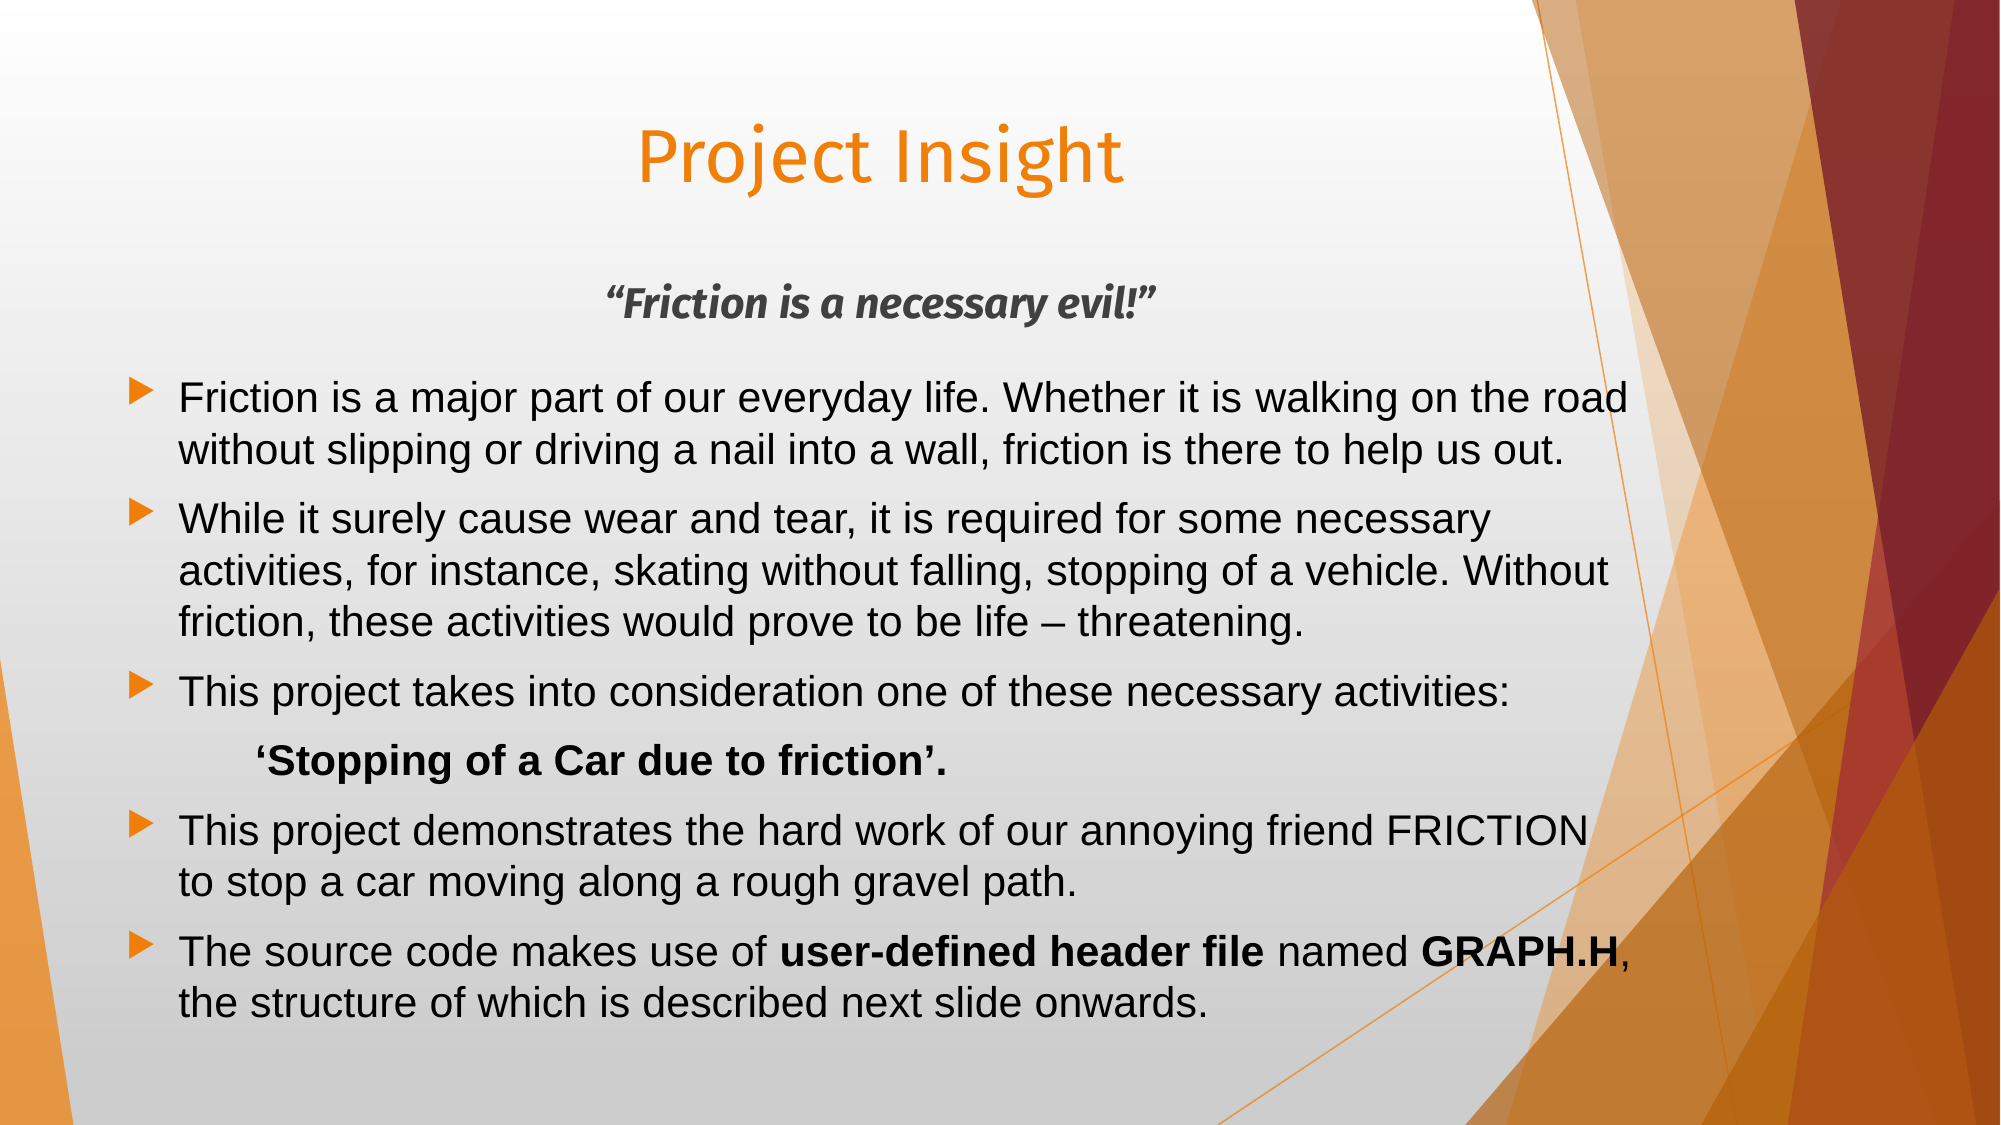

# Project Insight
“Friction is a necessary evil!”

Friction is a major part of our everyday life. Whether it is walking on the road without slipping or driving a nail into a wall, friction is there to help us out.
While it surely cause wear and tear, it is required for some necessary activities, for instance, skating without falling, stopping of a vehicle. Without friction, these activities would prove to be life – threatening.
This project takes into consideration one of these necessary activities:
					‘Stopping of a Car due to friction’.
This project demonstrates the hard work of our annoying friend FRICTION to stop a car moving along a rough gravel path.
The source code makes use of user-defined header file named GRAPH.H, the structure of which is described next slide onwards.